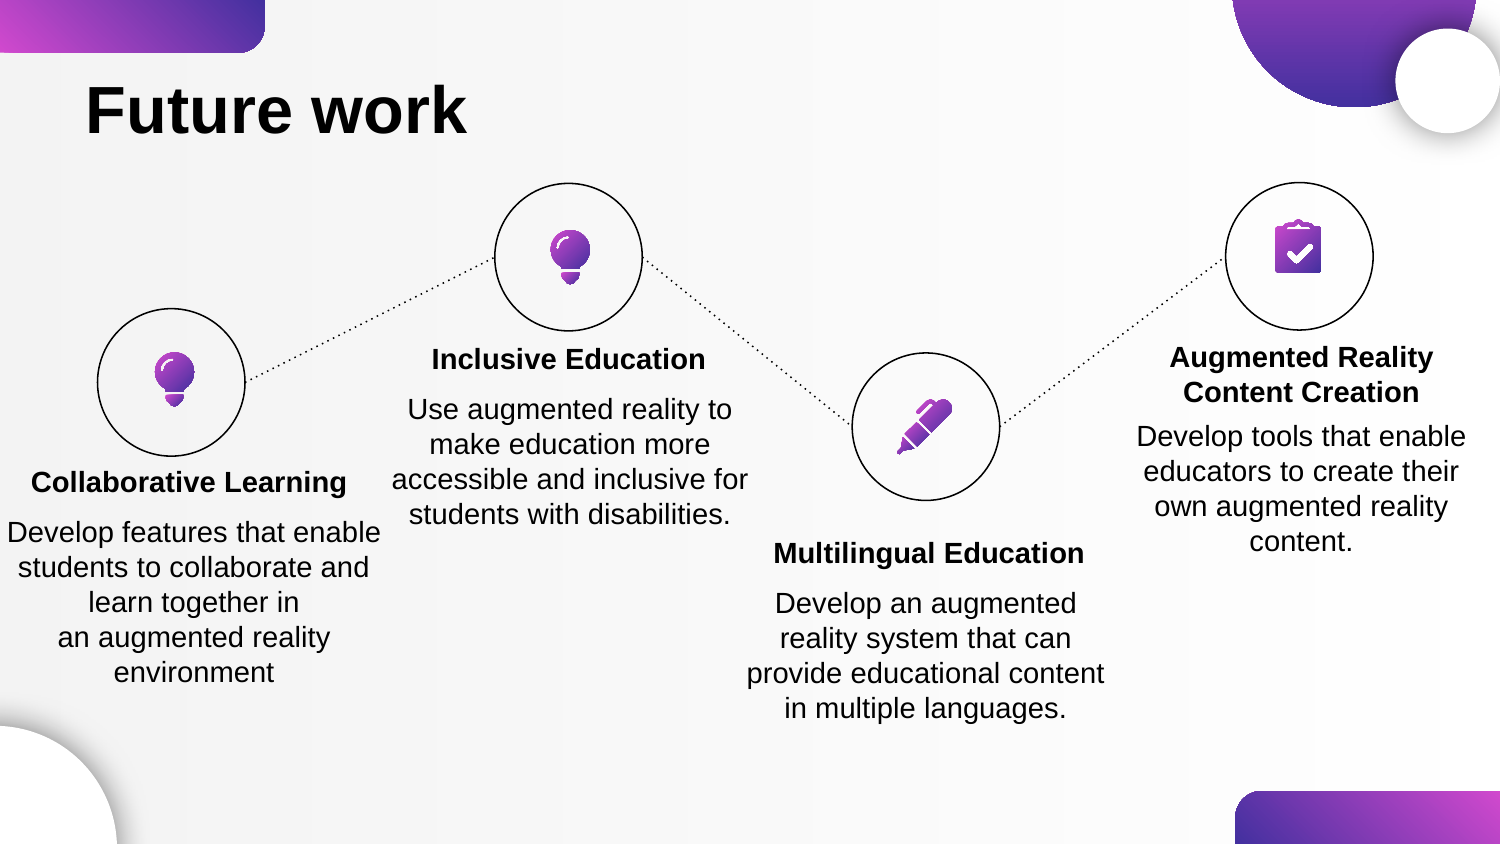

Future work

Inclusive Education
Augmented Reality Content Creation

Use augmented reality to make education more accessible and inclusive for students with disabilities.

Develop tools that enable educators to create their own augmented reality content.
Collaborative Learning
Develop features that enable students to collaborate and learn together in an augmented reality environment
Multilingual Education
Develop an augmented reality system that can provide educational content in multiple languages.